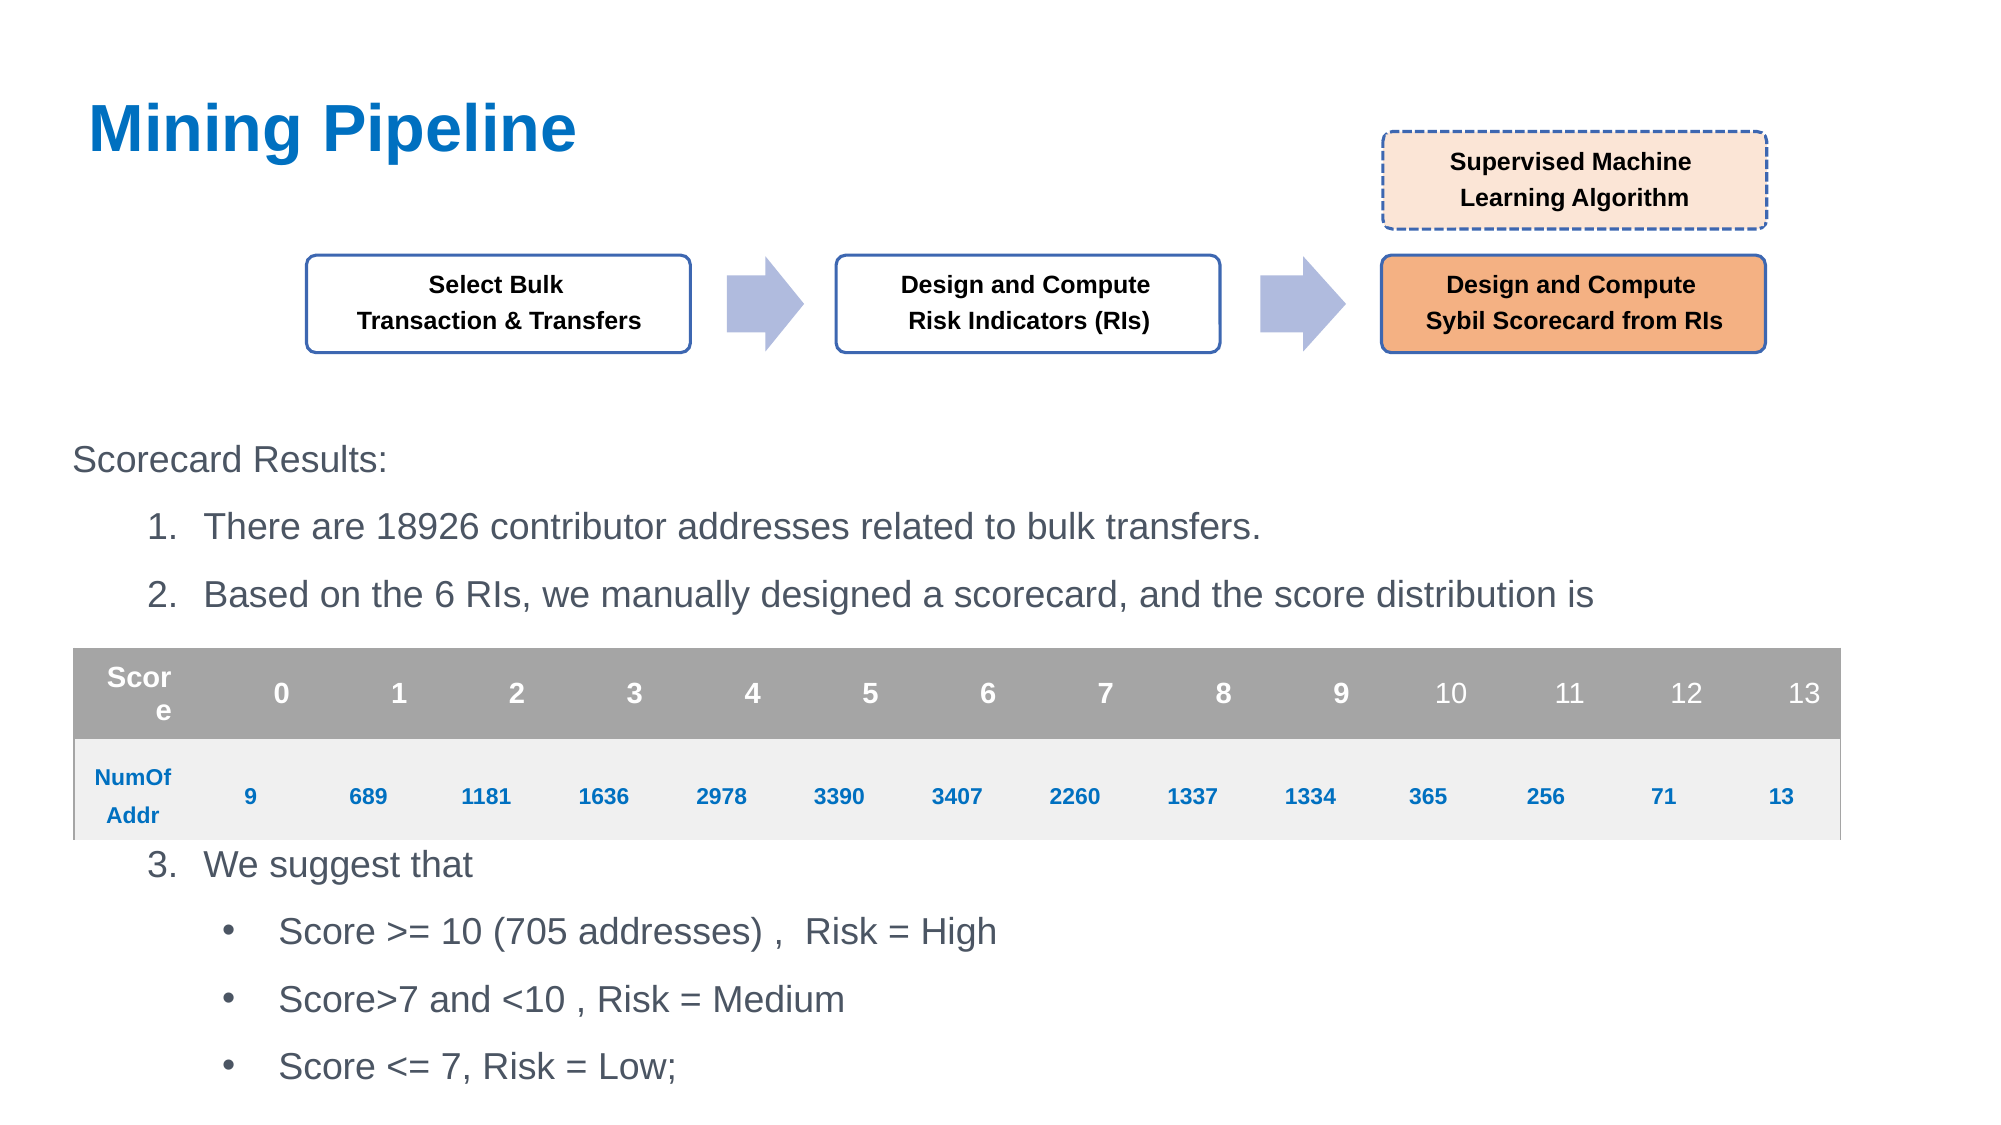

Mining Pipeline

Supervised Machine
Learning Algorithm
Select Bulk
Transaction & Transfers

Design and Compute
Risk Indicators (RIs)

Design and Compute
Sybil Scorecard from RIs
Scorecard Results:
There are 18926 contributor addresses related to bulk transfers.
Based on the 6 RIs, we manually designed a scorecard, and the score distribution is

We suggest that
Score >= 10 (705 addresses) ,  Risk = High
Score>7 and <10 , Risk = Medium
Score <= 7, Risk = Low;
| Score | 0 | 1 | 2 | 3 | 4 | 5 | 6 | 7 | 8 | 9 | 10 | 11 | 12 | 13 |
| --- | --- | --- | --- | --- | --- | --- | --- | --- | --- | --- | --- | --- | --- | --- |
| NumOf Addr | 9 | 689 | 1181 | 1636 | 2978 | 3390 | 3407 | 2260 | 1337 | 1334 | 365 | 256 | 71 | 13 |